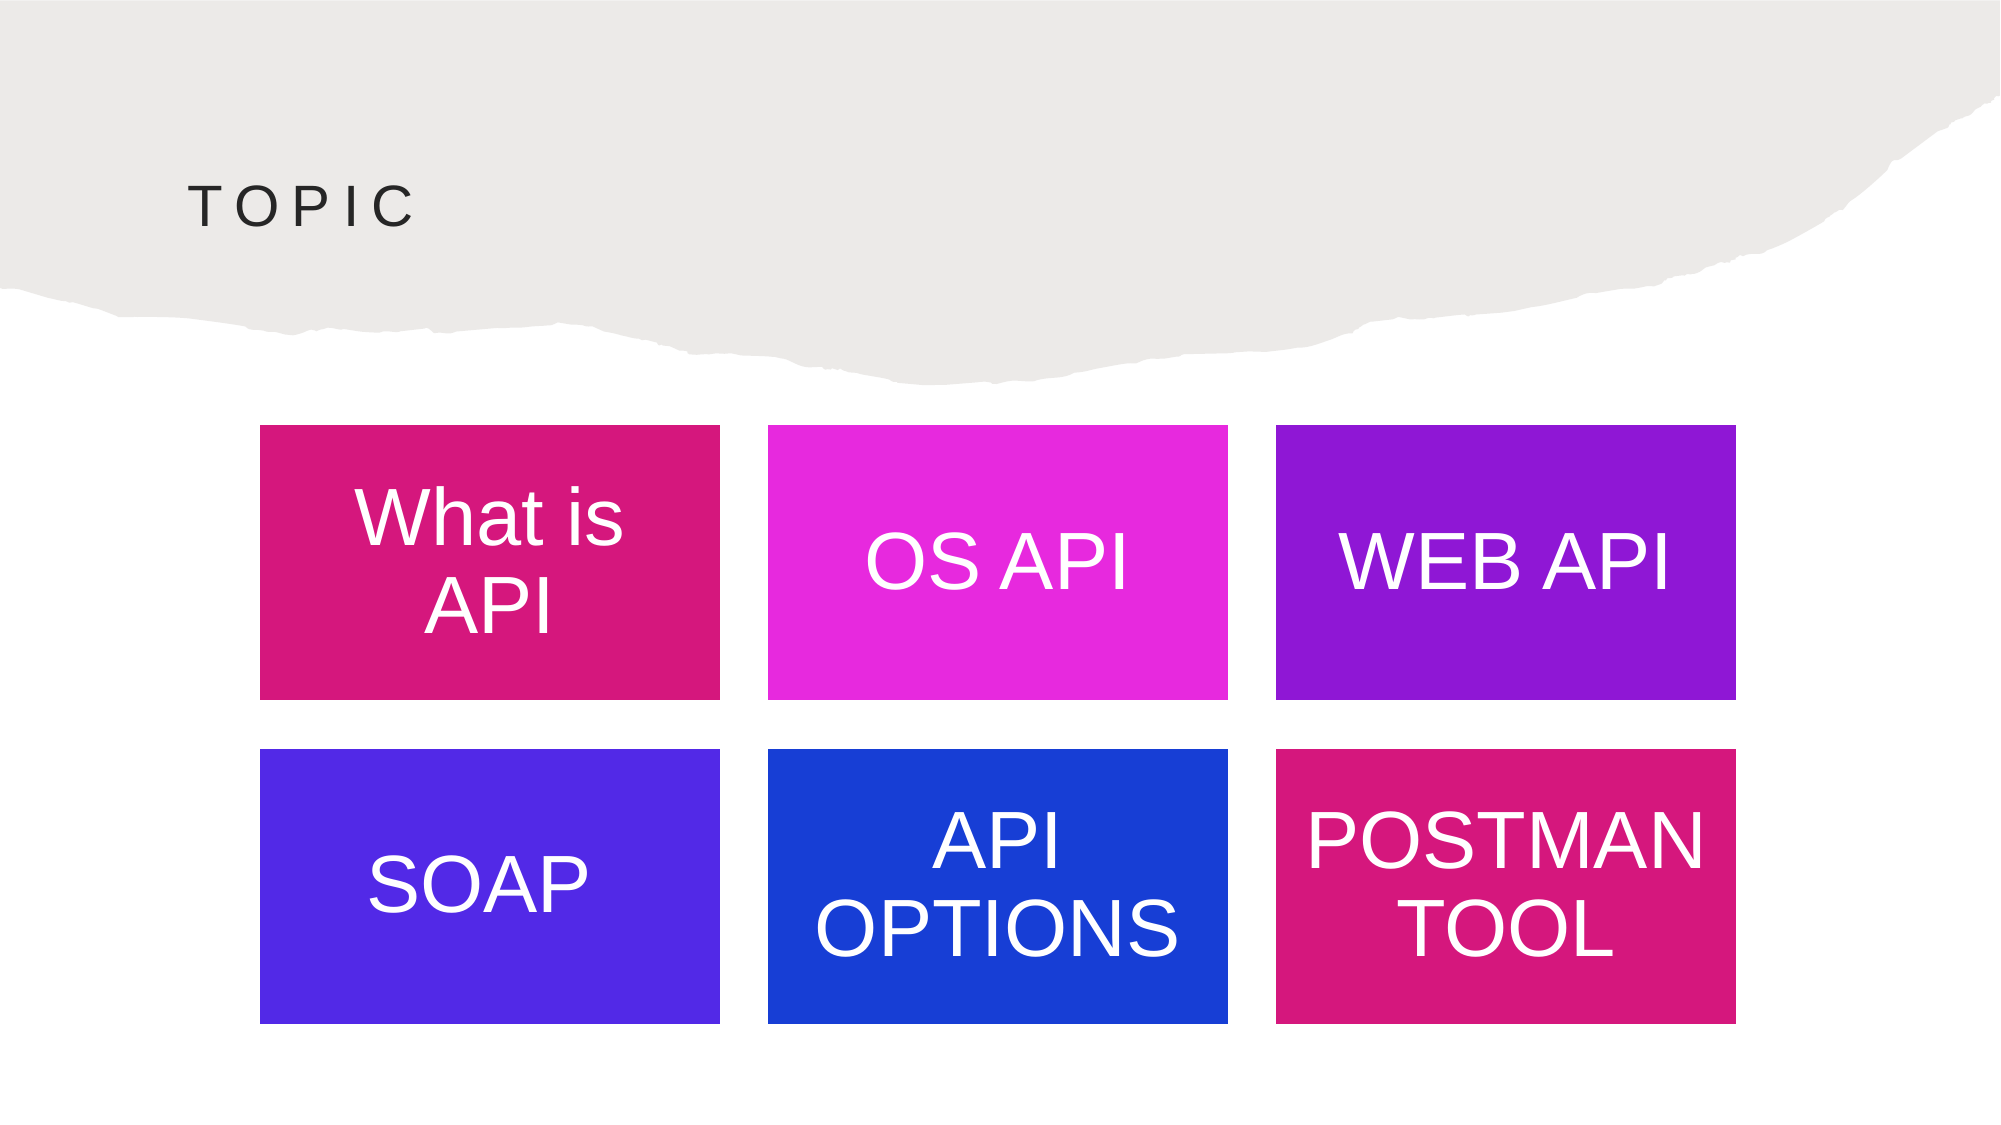

# TOPIC
What is API
OS API
WEB API
SOAP
API OPTIONS
POSTMAN TOOL